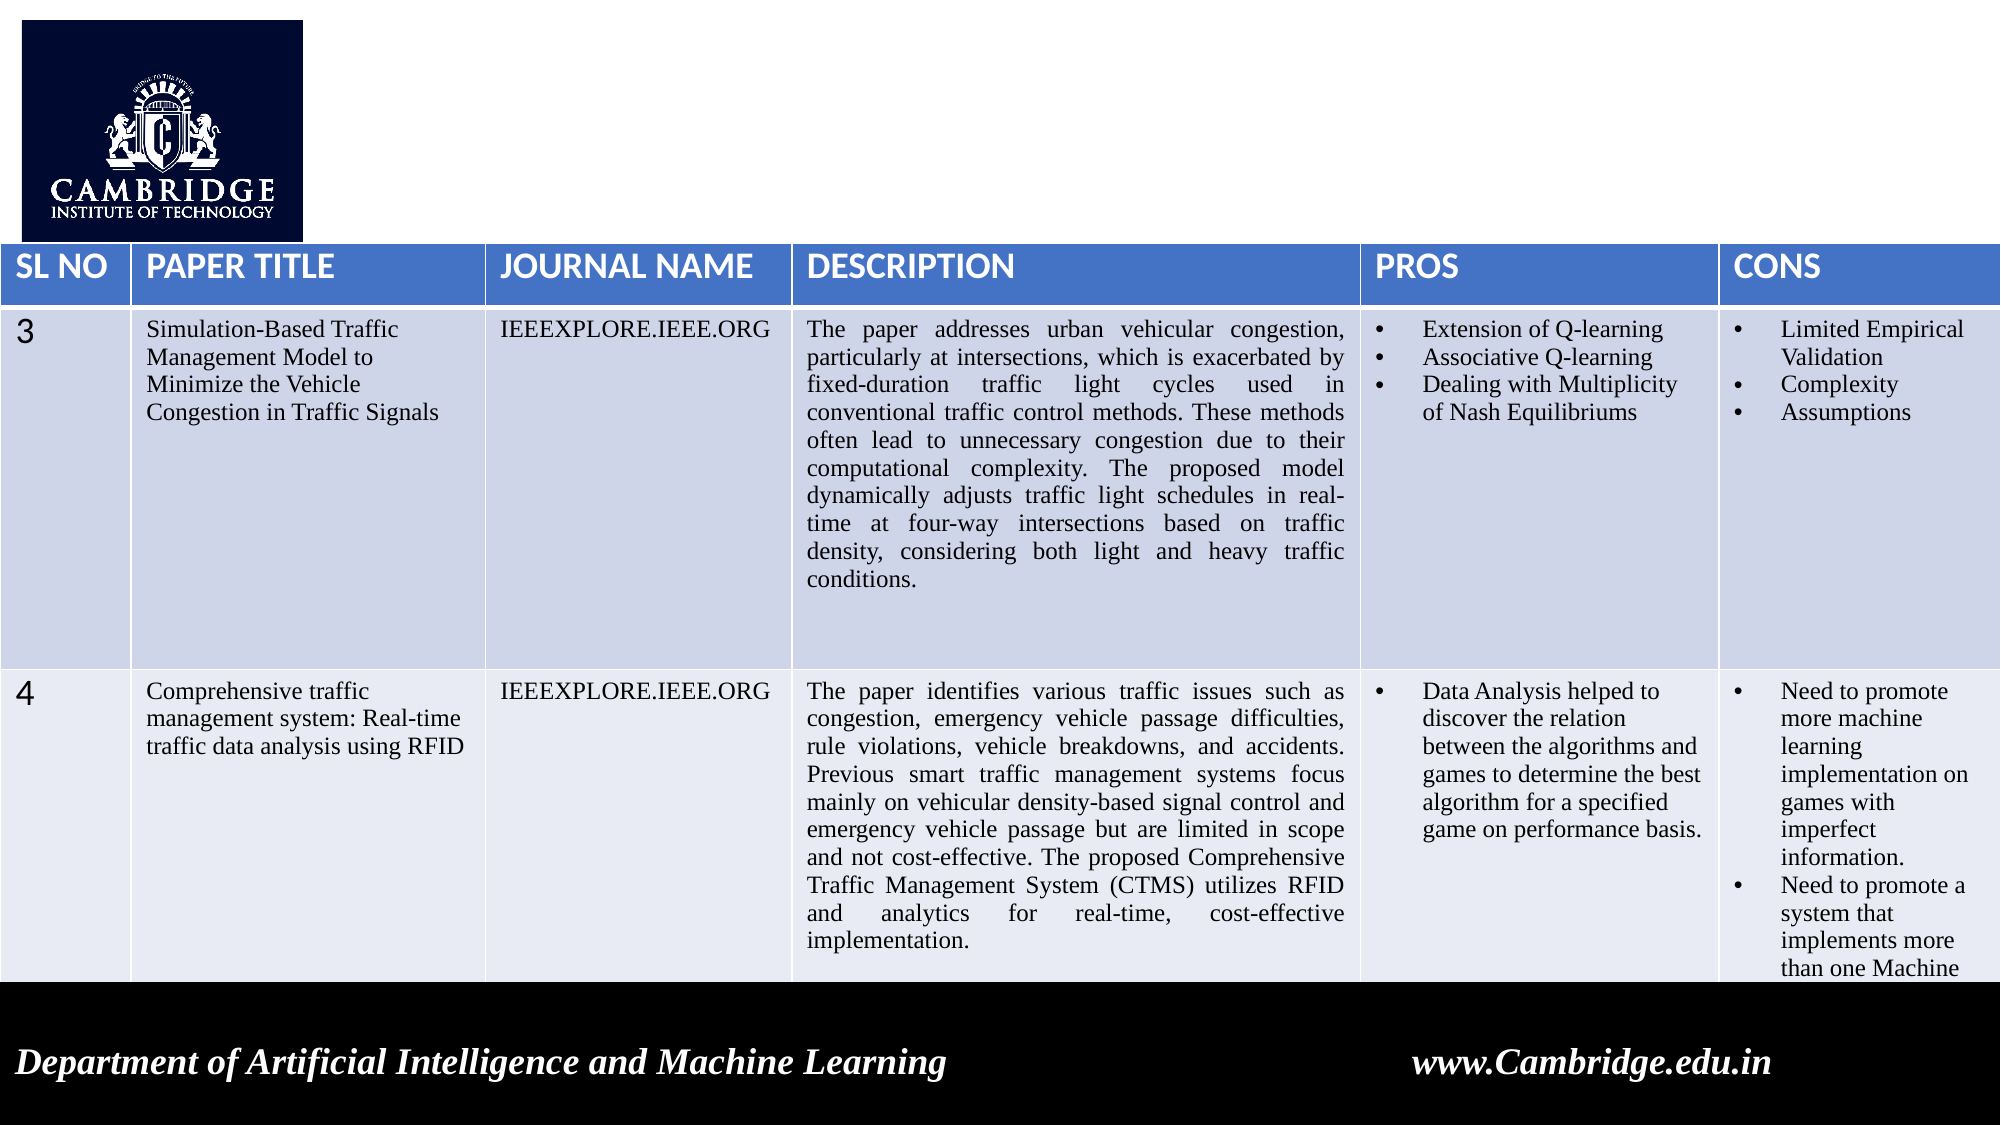

| SL NO | PAPER TITLE | JOURNAL NAME | DESCRIPTION | PROS | CONS |
| --- | --- | --- | --- | --- | --- |
| 3 | Simulation-Based Traffic Management Model to Minimize the Vehicle Congestion in Traffic Signals | IEEEXPLORE.IEEE.ORG | The paper addresses urban vehicular congestion, particularly at intersections, which is exacerbated by fixed-duration traffic light cycles used in conventional traffic control methods. These methods often lead to unnecessary congestion due to their computational complexity. The proposed model dynamically adjusts traffic light schedules in real-time at four-way intersections based on traffic density, considering both light and heavy traffic conditions. | Extension of Q-learning Associative Q-learning Dealing with Multiplicity of Nash Equilibriums | Limited Empirical Validation Complexity Assumptions |
| 4 | Comprehensive traffic management system: Real-time traffic data analysis using RFID | IEEEXPLORE.IEEE.ORG | The paper identifies various traffic issues such as congestion, emergency vehicle passage difficulties, rule violations, vehicle breakdowns, and accidents. Previous smart traffic management systems focus mainly on vehicular density-based signal control and emergency vehicle passage but are limited in scope and not cost-effective. The proposed Comprehensive Traffic Management System (CTMS) utilizes RFID and analytics for real-time, cost-effective implementation. | Data Analysis helped to discover the relation between the algorithms and games to determine the best algorithm for a specified game on performance basis. | Need to promote more machine learning implementation on games with imperfect information. Need to promote a system that implements more than one Machine Learning algorithm based on a certain task. |
Department of Artificial Intelligence and Machine Learning                                                 www.Cambridge.edu.in